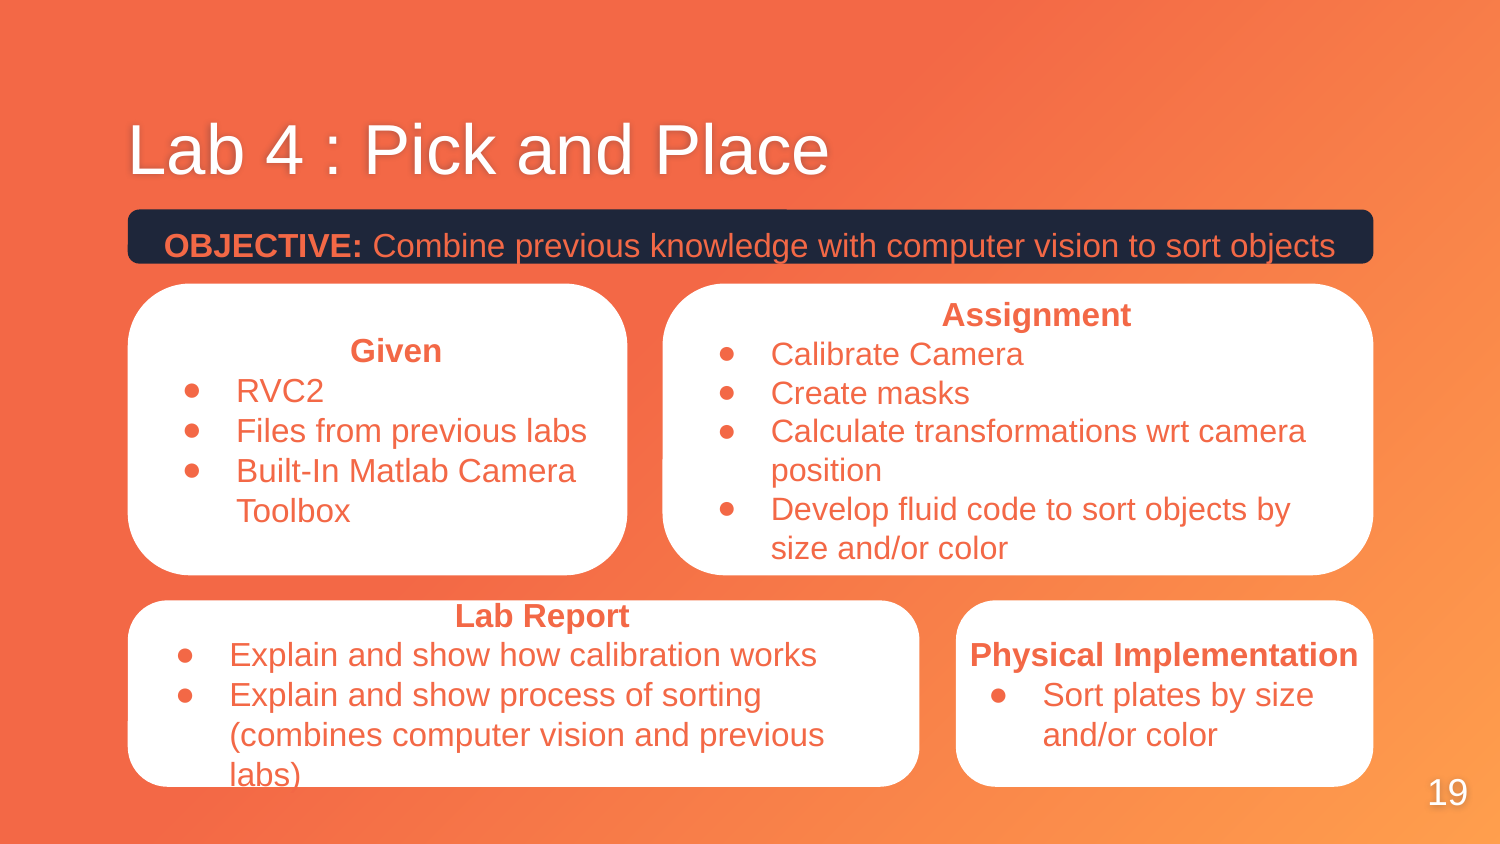

# Lab 4 : Pick and Place
OBJECTIVE: Combine previous knowledge with computer vision to sort objects
Given
RVC2
Files from previous labs
Built-In Matlab Camera Toolbox
Assignment
Calibrate Camera
Create masks
Calculate transformations wrt camera position
Develop fluid code to sort objects by size and/or color
Lab Report
Explain and show how calibration works
Explain and show process of sorting (combines computer vision and previous labs)
Physical Implementation
Sort plates by size and/or color
19